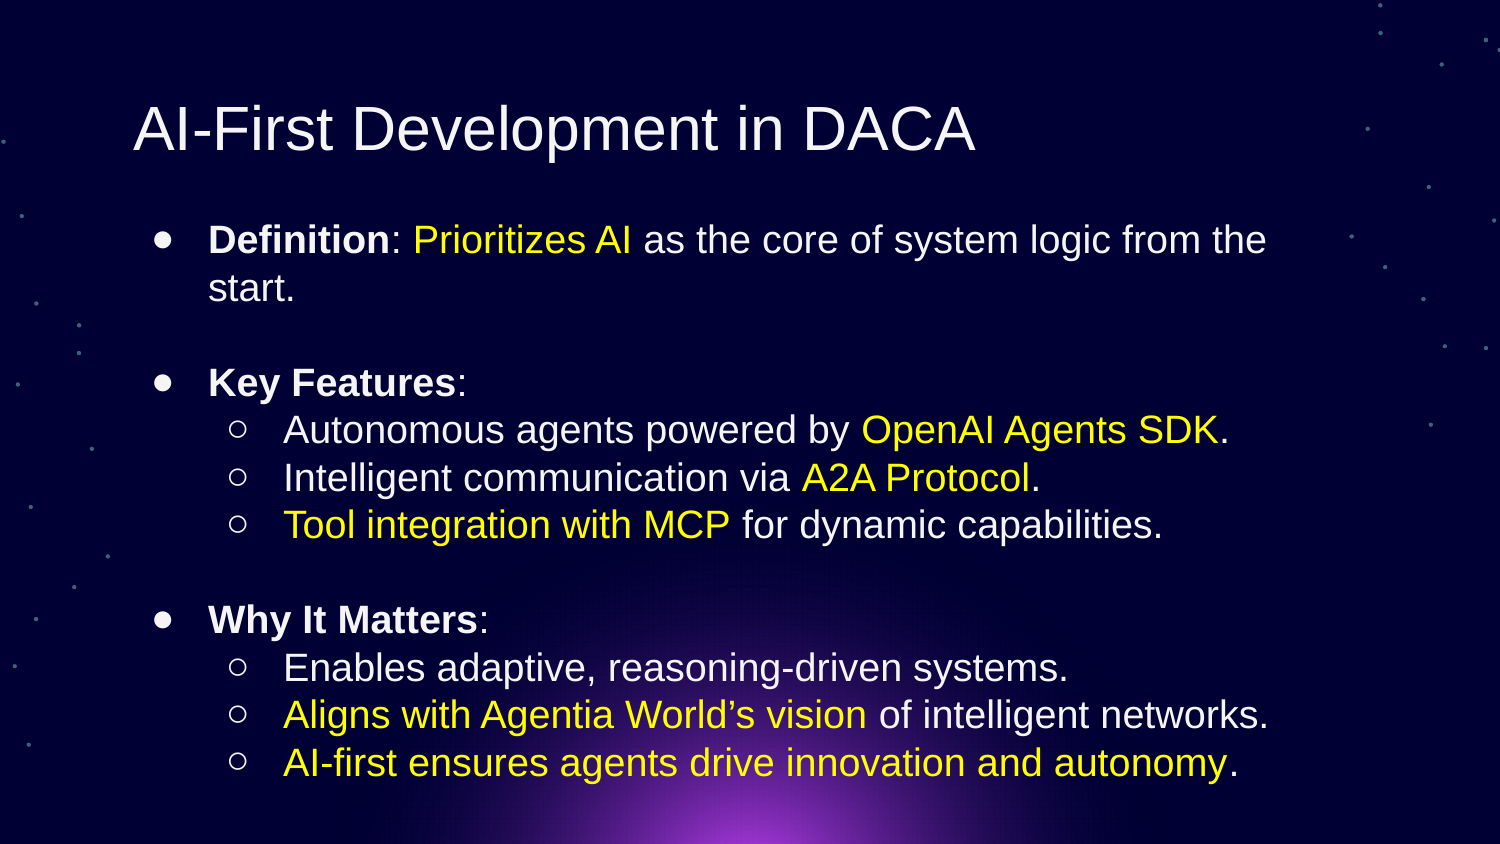

# AI-First Development in DACA
Definition: Prioritizes AI as the core of system logic from the start.

Key Features:
Autonomous agents powered by OpenAI Agents SDK.
Intelligent communication via A2A Protocol.
Tool integration with MCP for dynamic capabilities.

Why It Matters:
Enables adaptive, reasoning-driven systems.
Aligns with Agentia World’s vision of intelligent networks.
AI-first ensures agents drive innovation and autonomy.